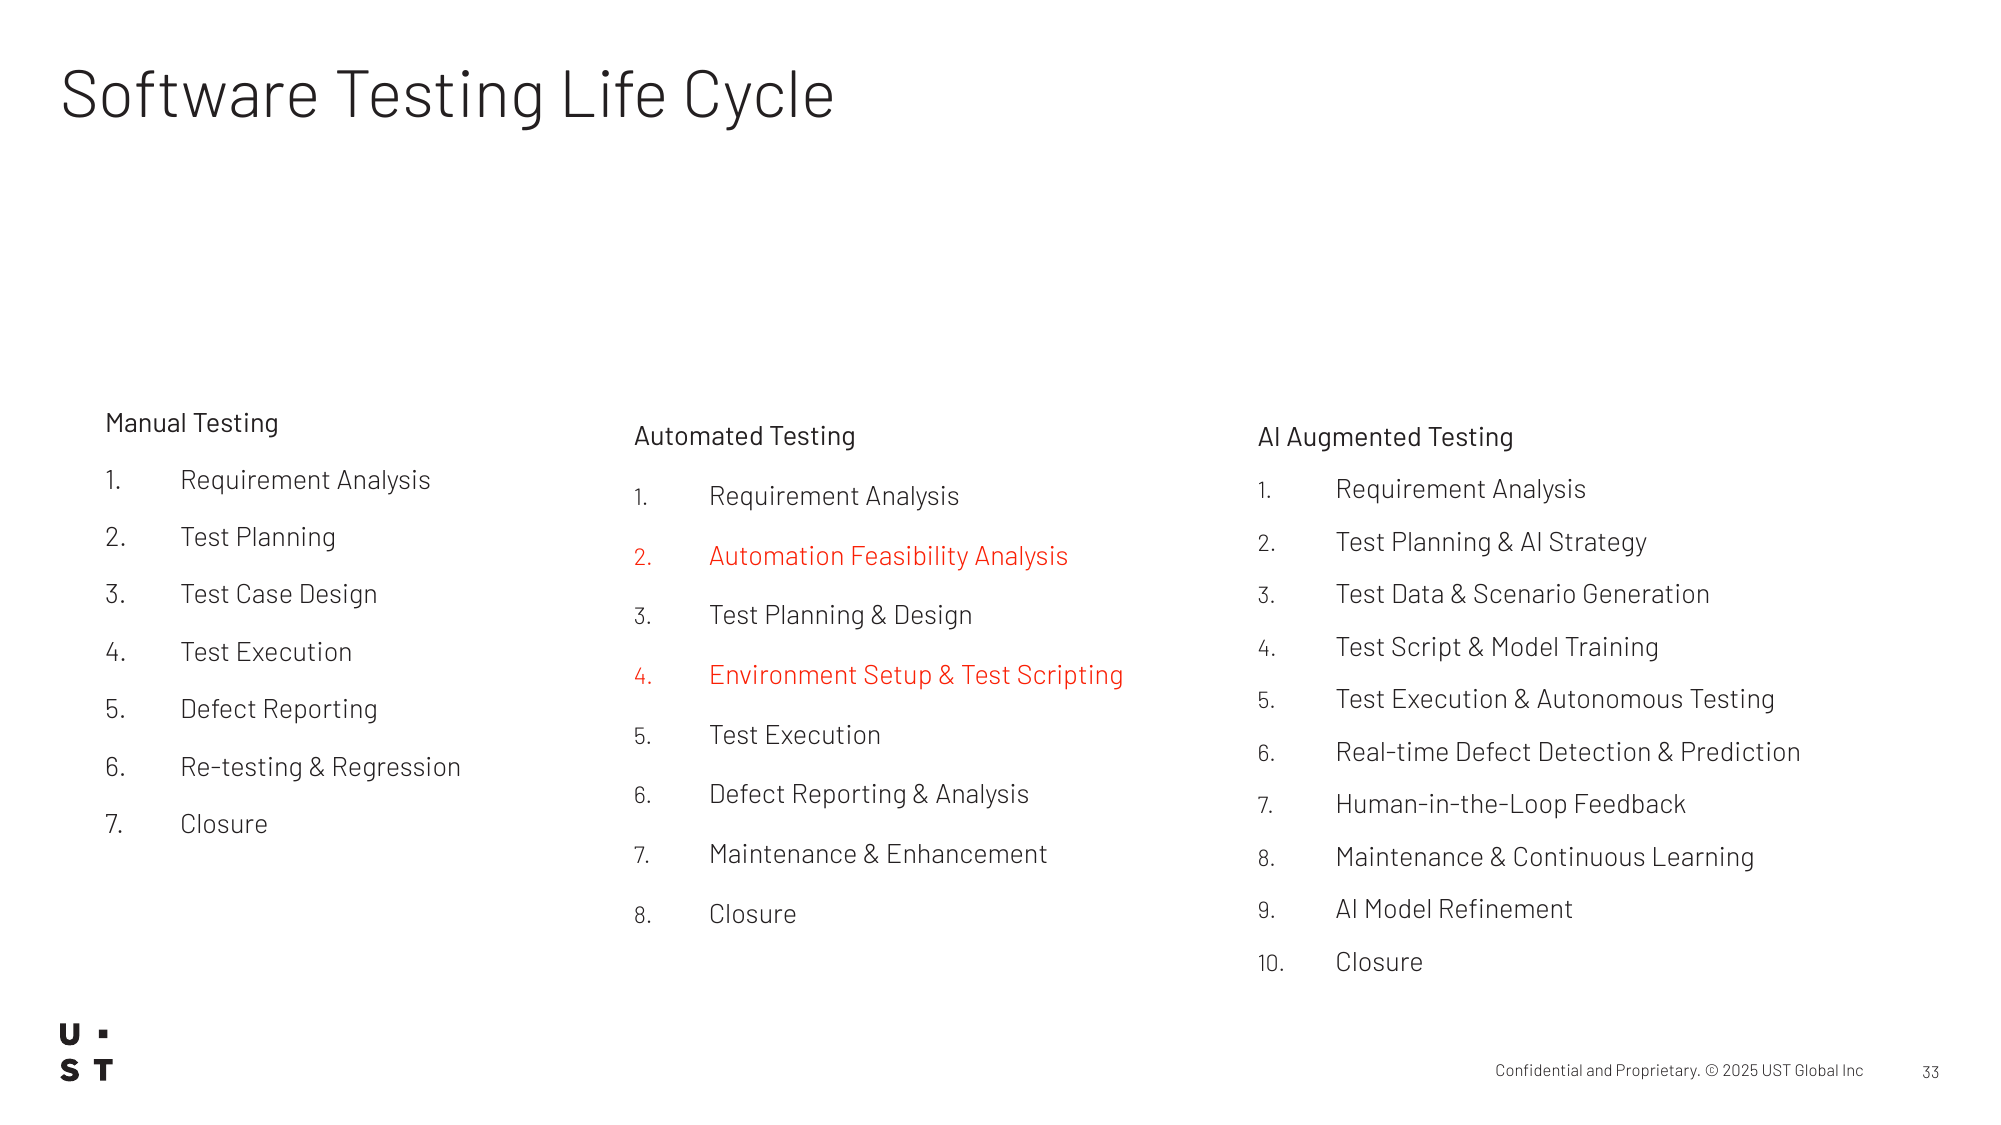

# Software Testing Life Cycle
Manual Testing
Requirement Analysis
Test Planning
Test Case Design
Test Execution
Defect Reporting
Re-testing & Regression
Closure
Automated Testing
Requirement Analysis
Automation Feasibility Analysis
Test Planning & Design
Environment Setup & Test Scripting
Test Execution
Defect Reporting & Analysis
Maintenance & Enhancement
Closure
AI Augmented Testing
Requirement Analysis
Test Planning & AI Strategy
Test Data & Scenario Generation
Test Script & Model Training
Test Execution & Autonomous Testing
Real-time Defect Detection & Prediction
Human-in-the-Loop Feedback
Maintenance & Continuous Learning
AI Model Refinement
Closure